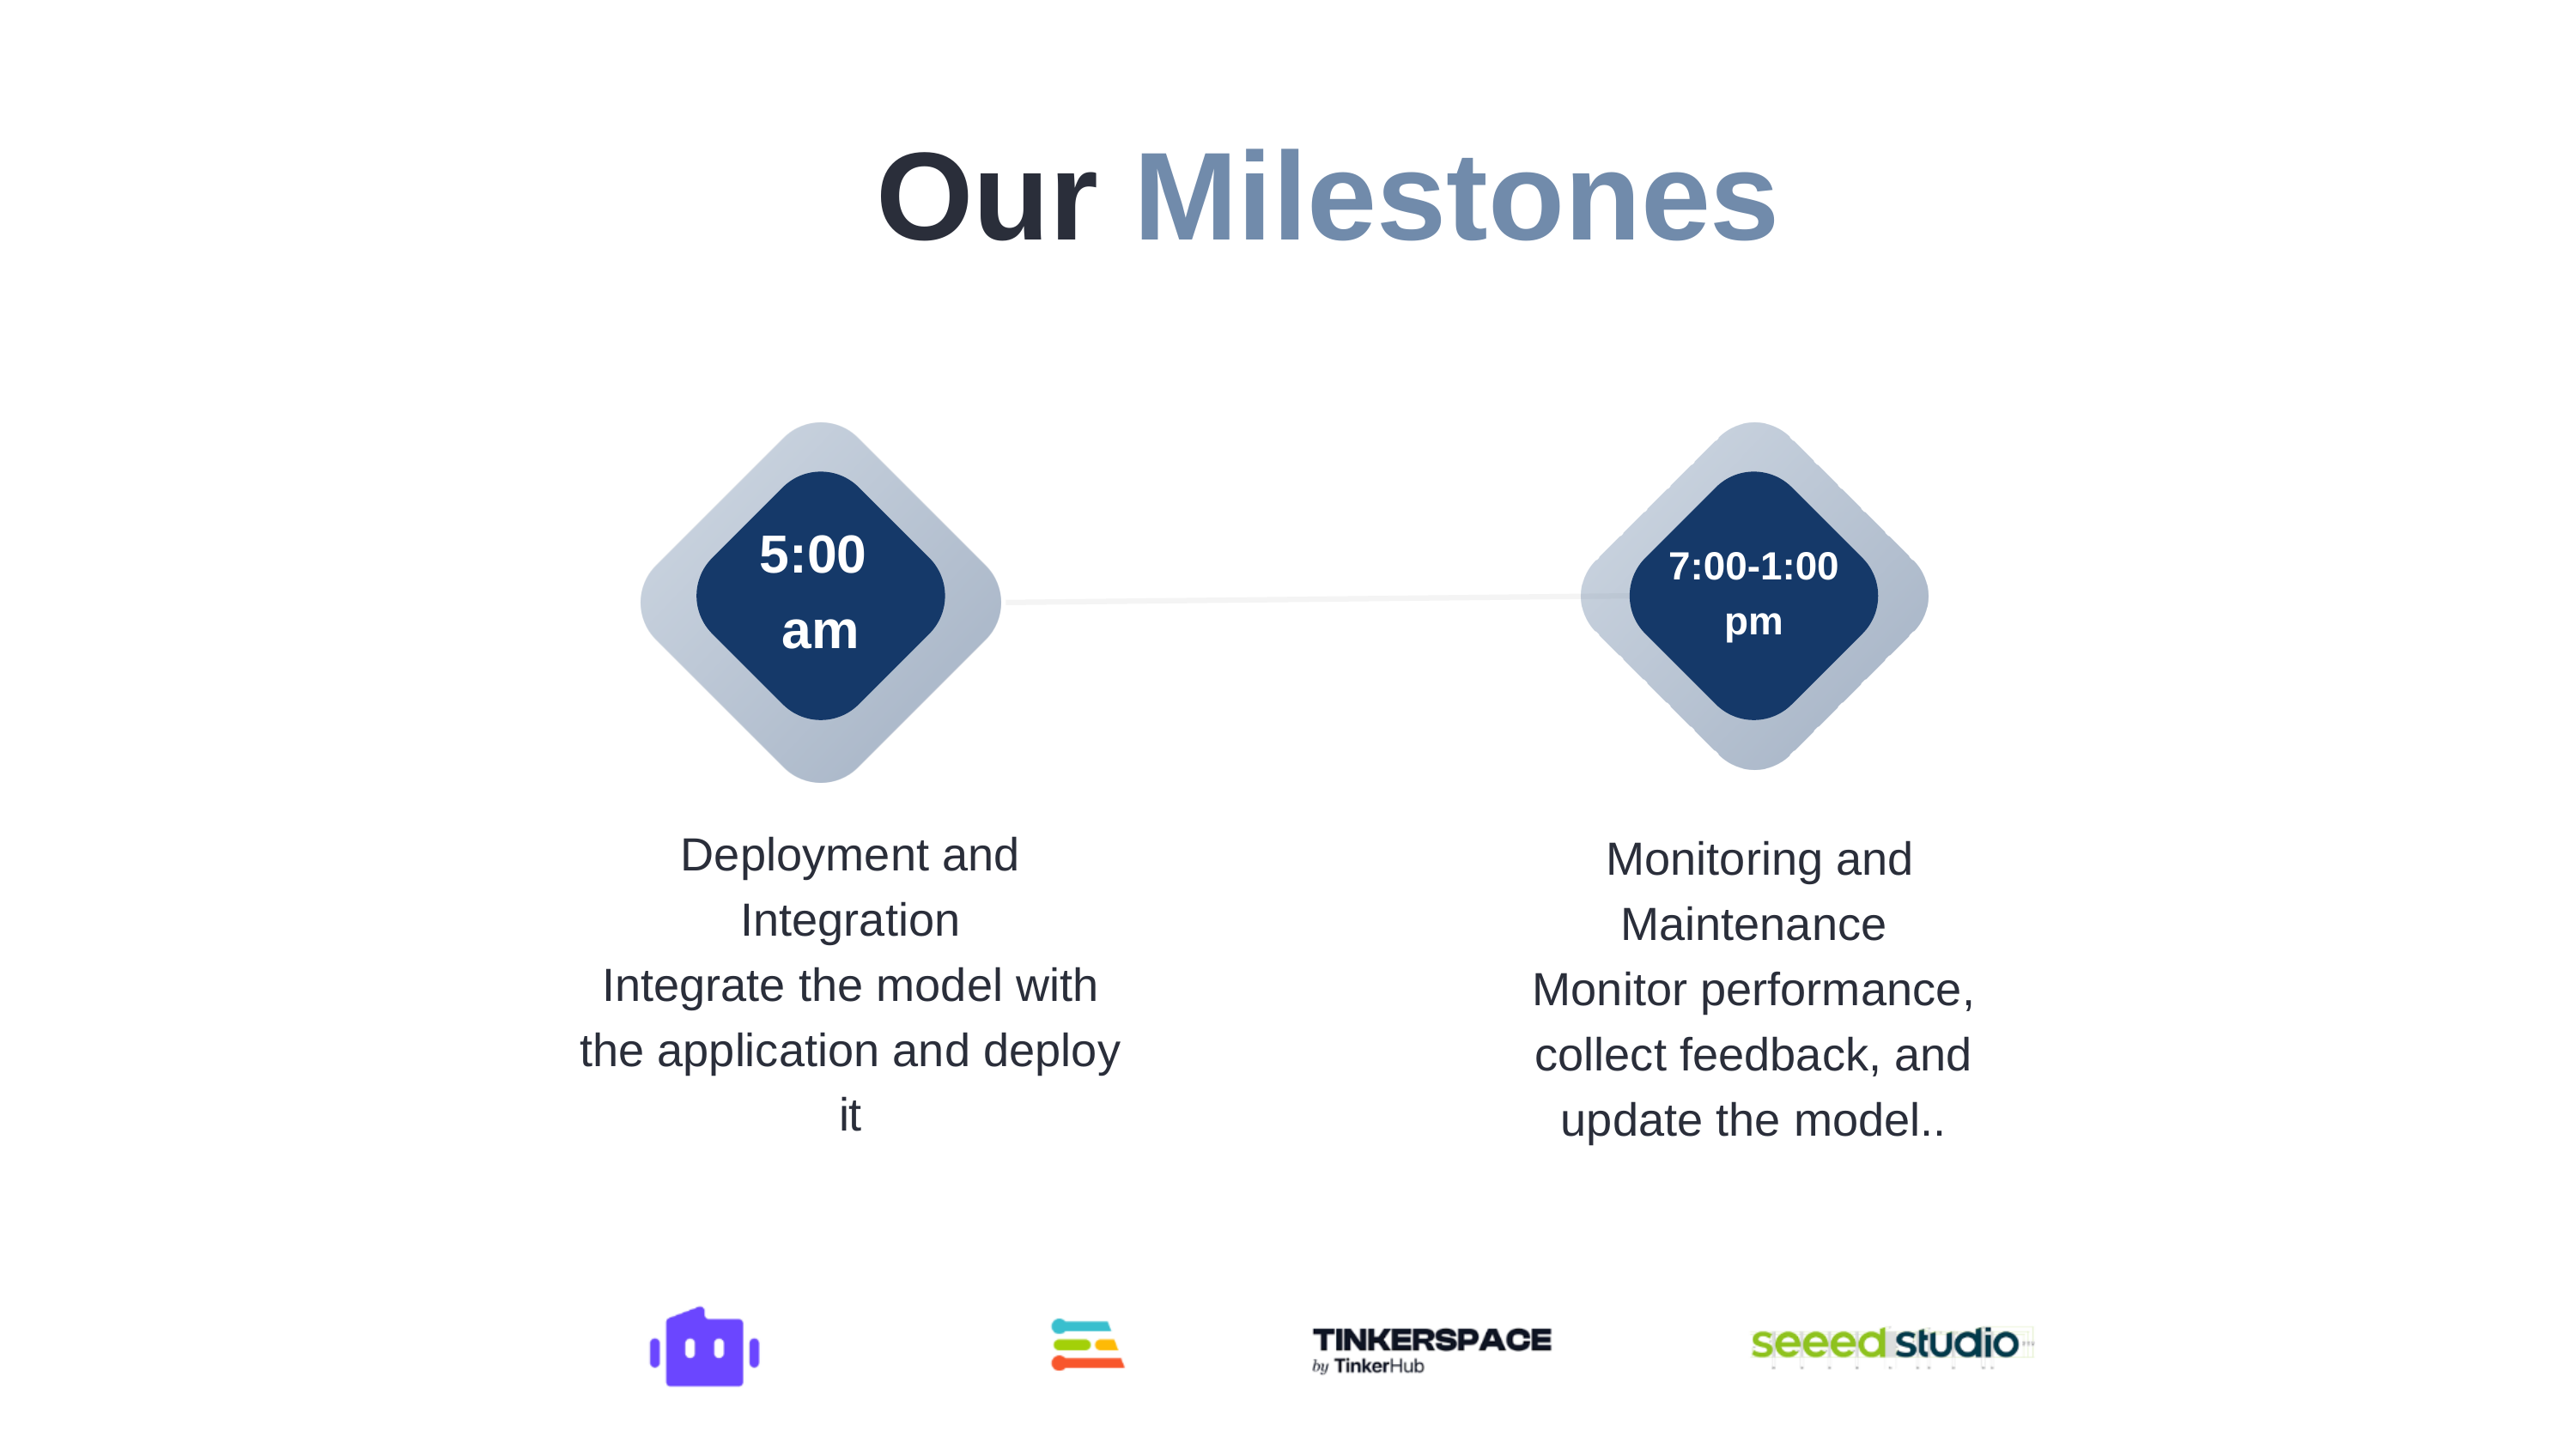

Our Milestones

5:00
am

7:00-1:00
pm

Deployment and Integration
Integrate the model with the application and deploy it

 Monitoring and Maintenance
Monitor performance, collect feedback, and update the model..